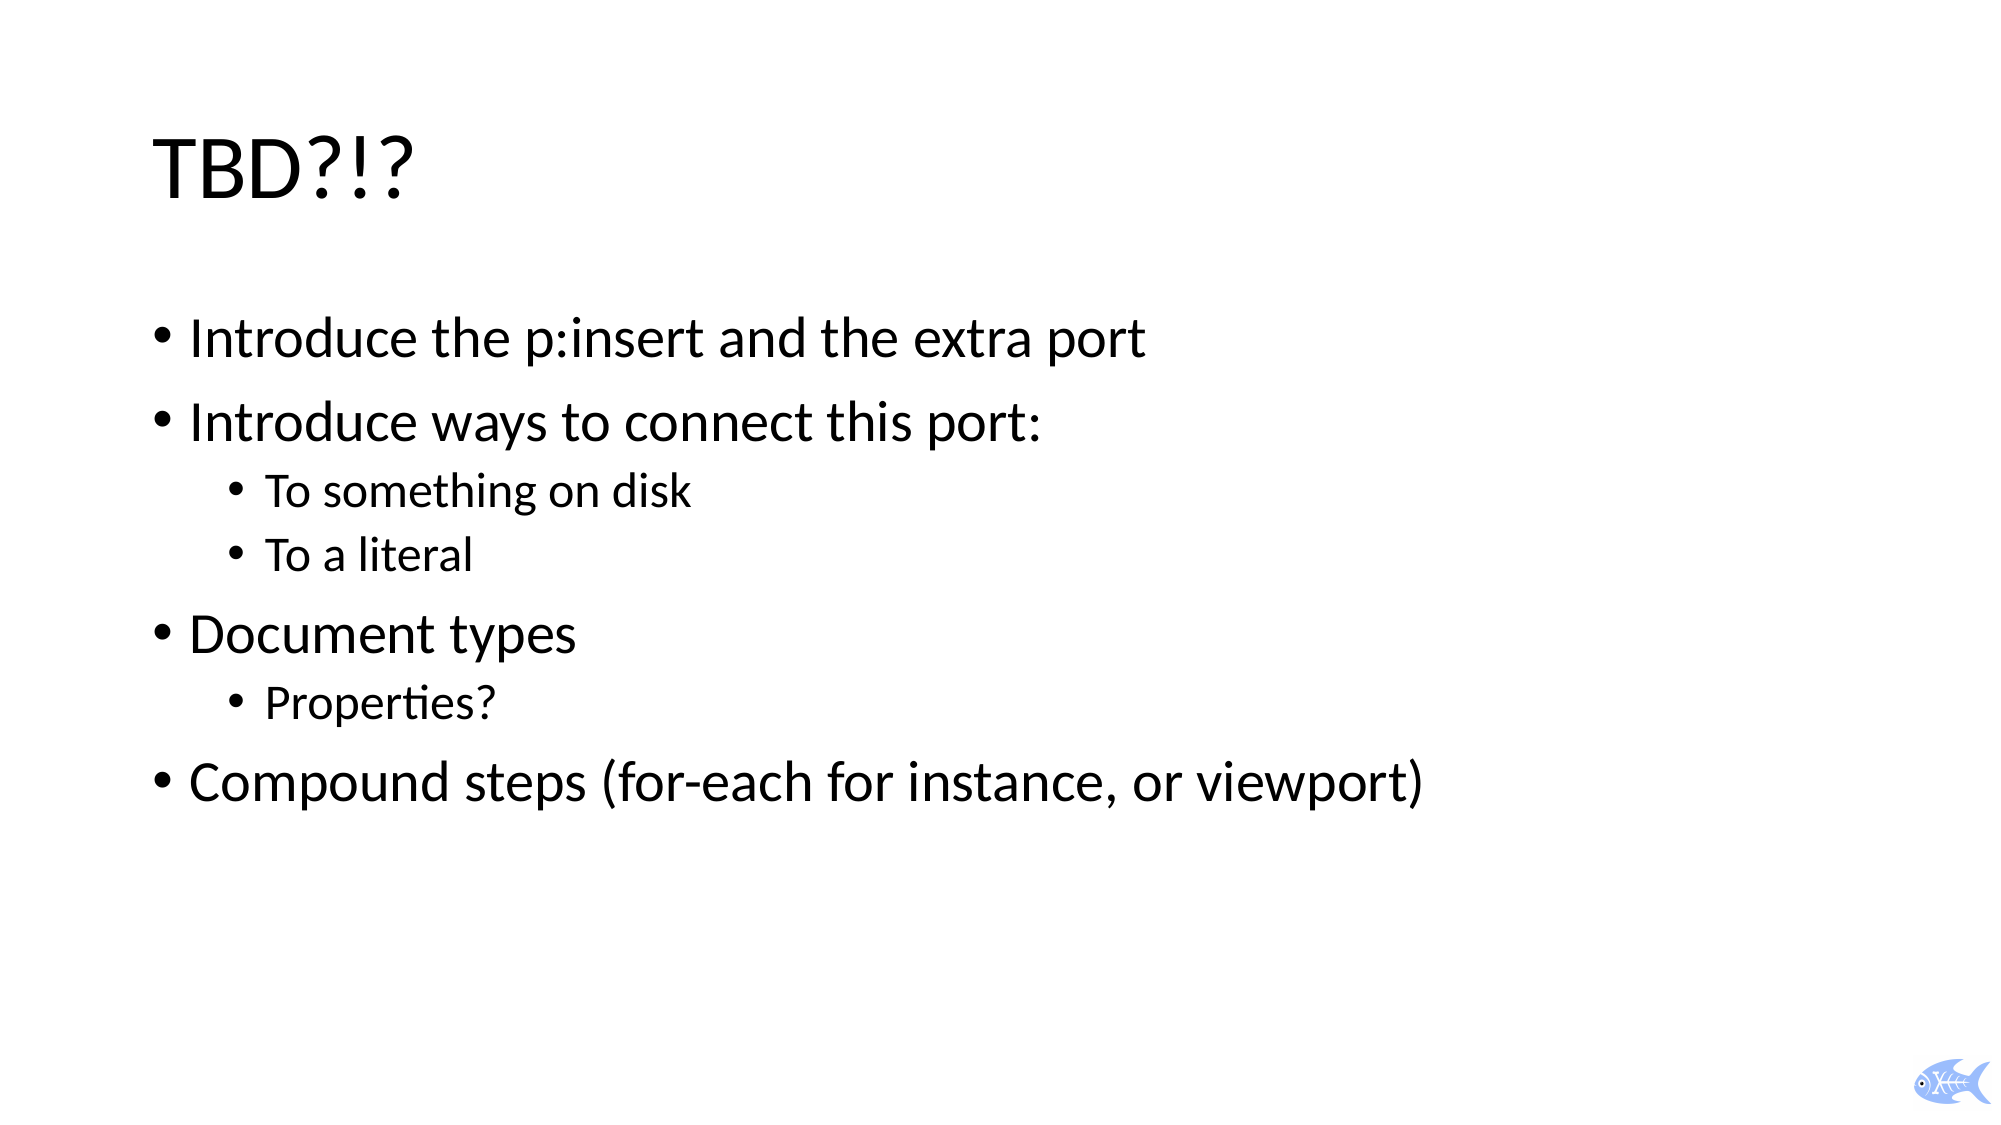

# TBD?!?
Introduce the p:insert and the extra port
Introduce ways to connect this port:
To something on disk
To a literal
Document types
Properties?
Compound steps (for-each for instance, or viewport)